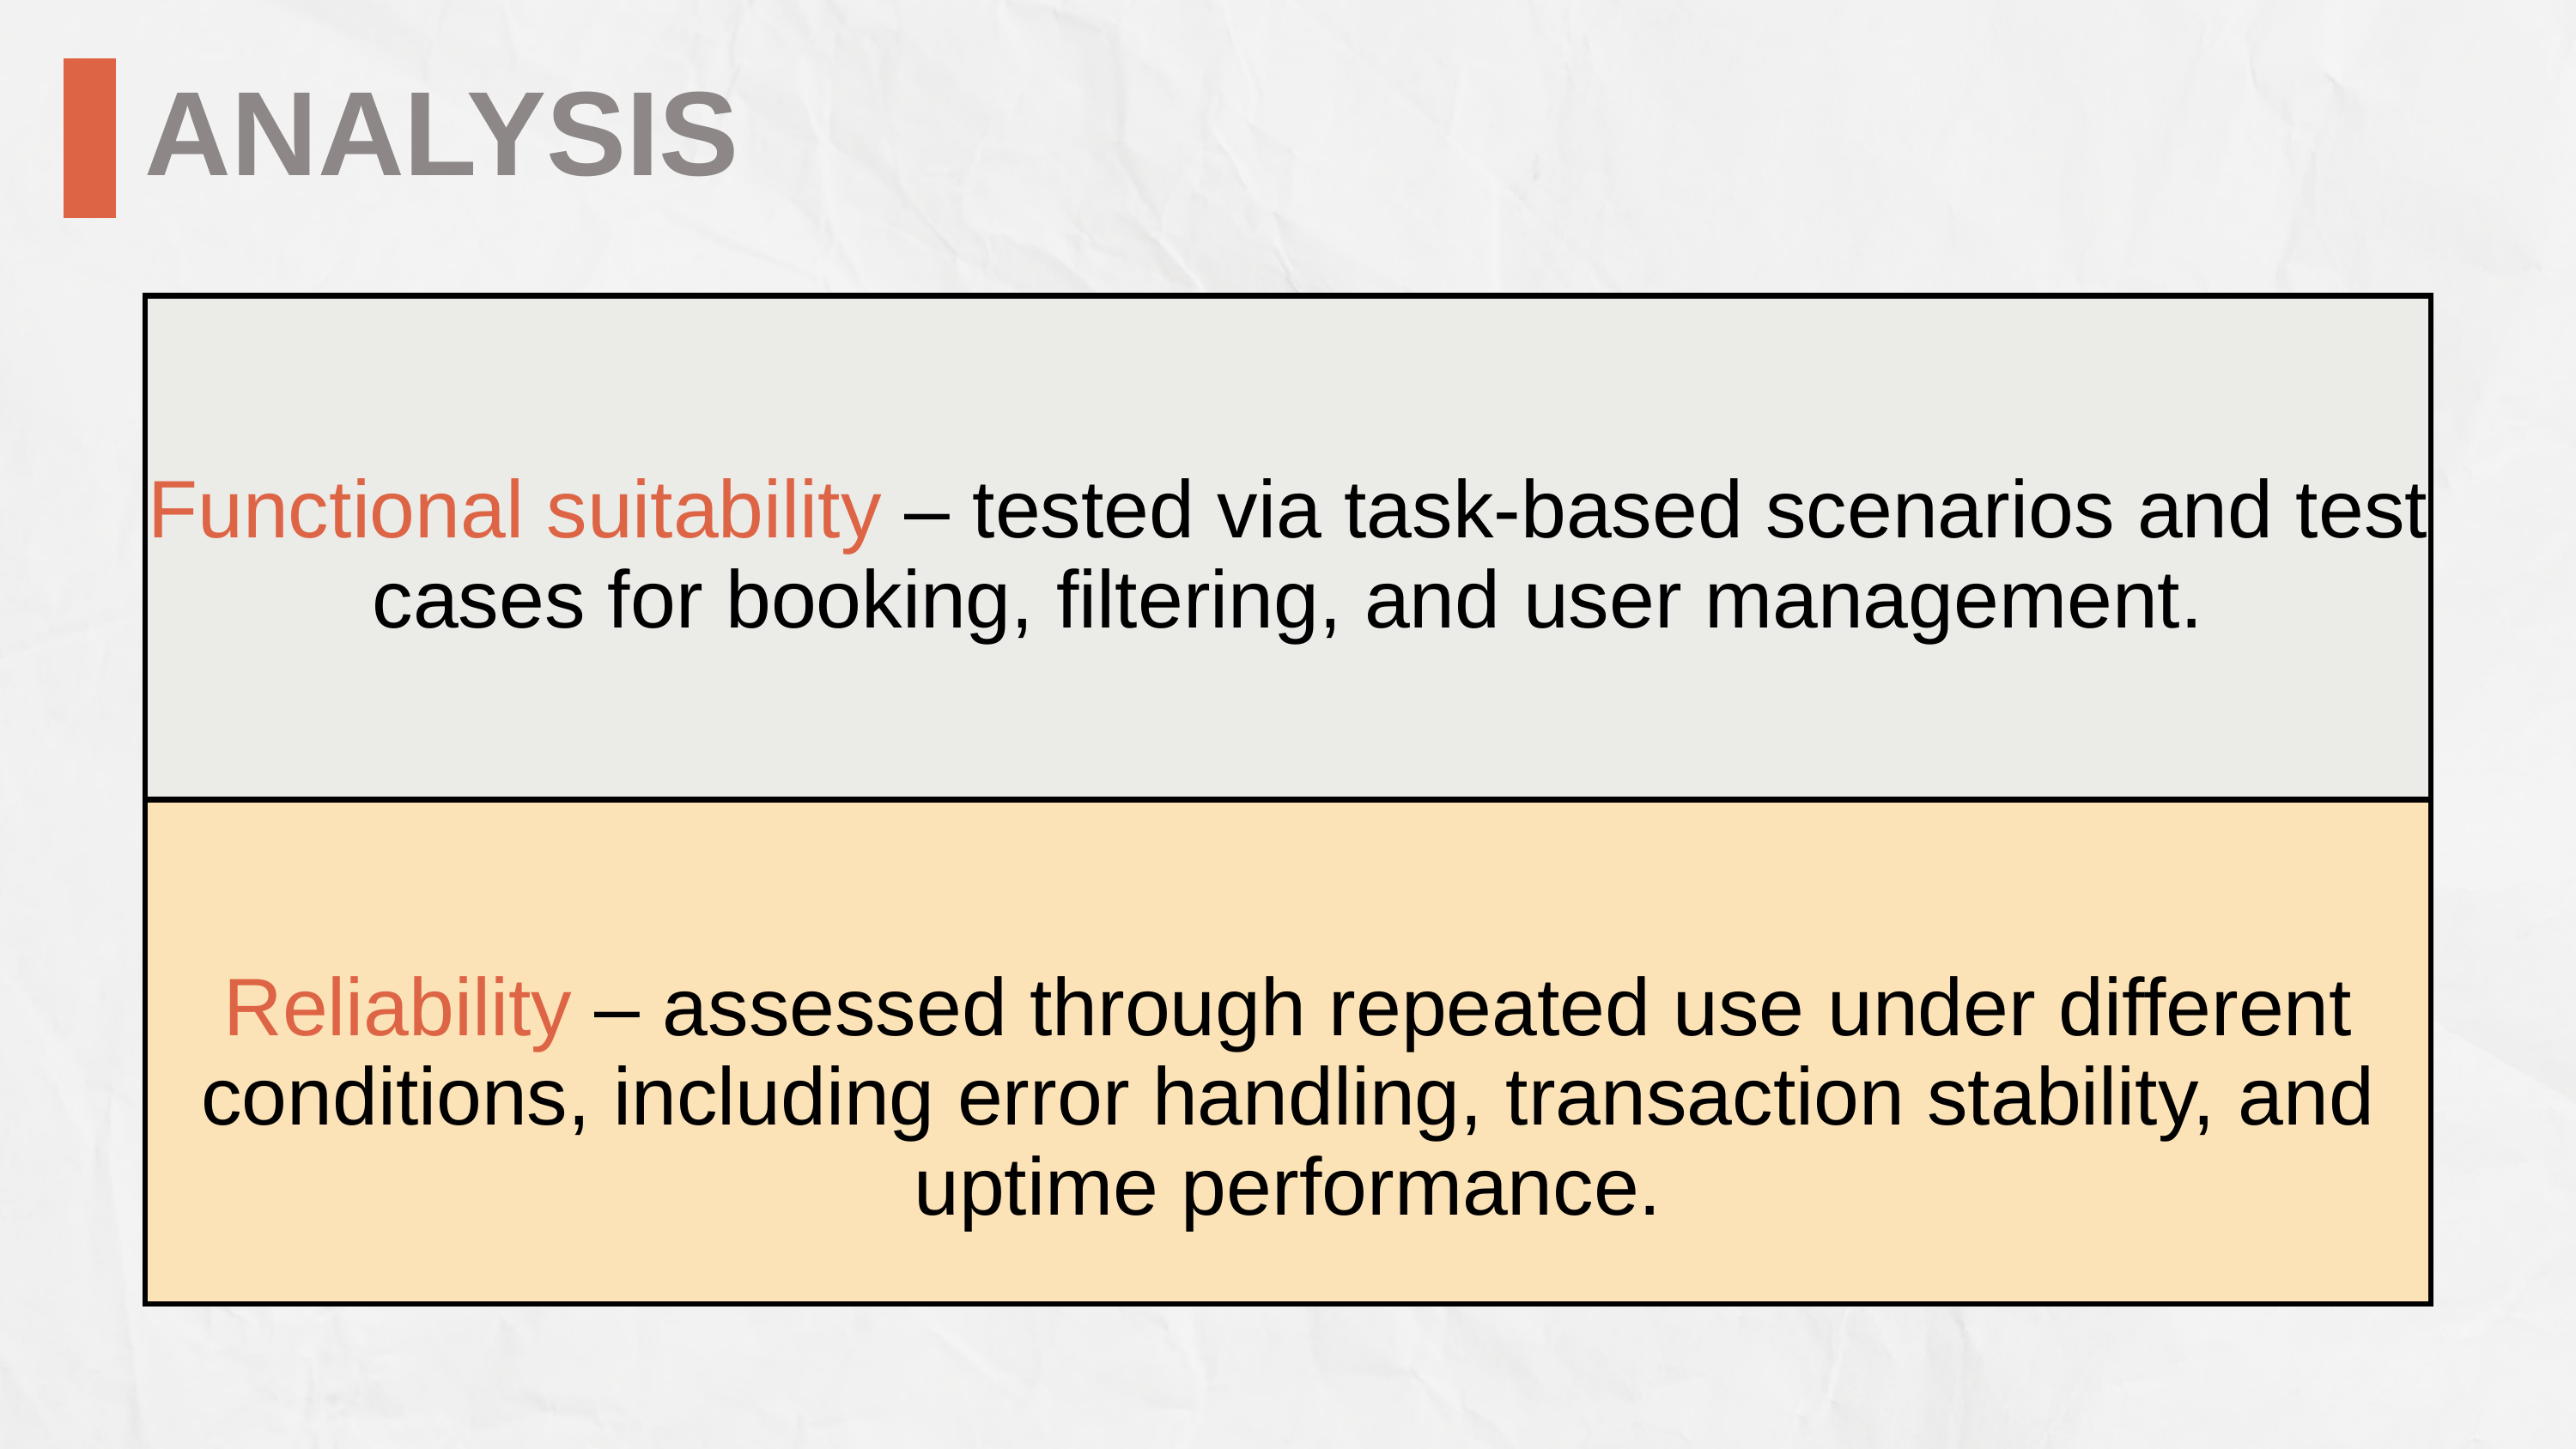

ANALYSIS

Functional suitability – tested via task-based scenarios and test cases for booking, filtering, and user management.

Reliability – assessed through repeated use under different conditions, including error handling, transaction stability, and uptime performance.